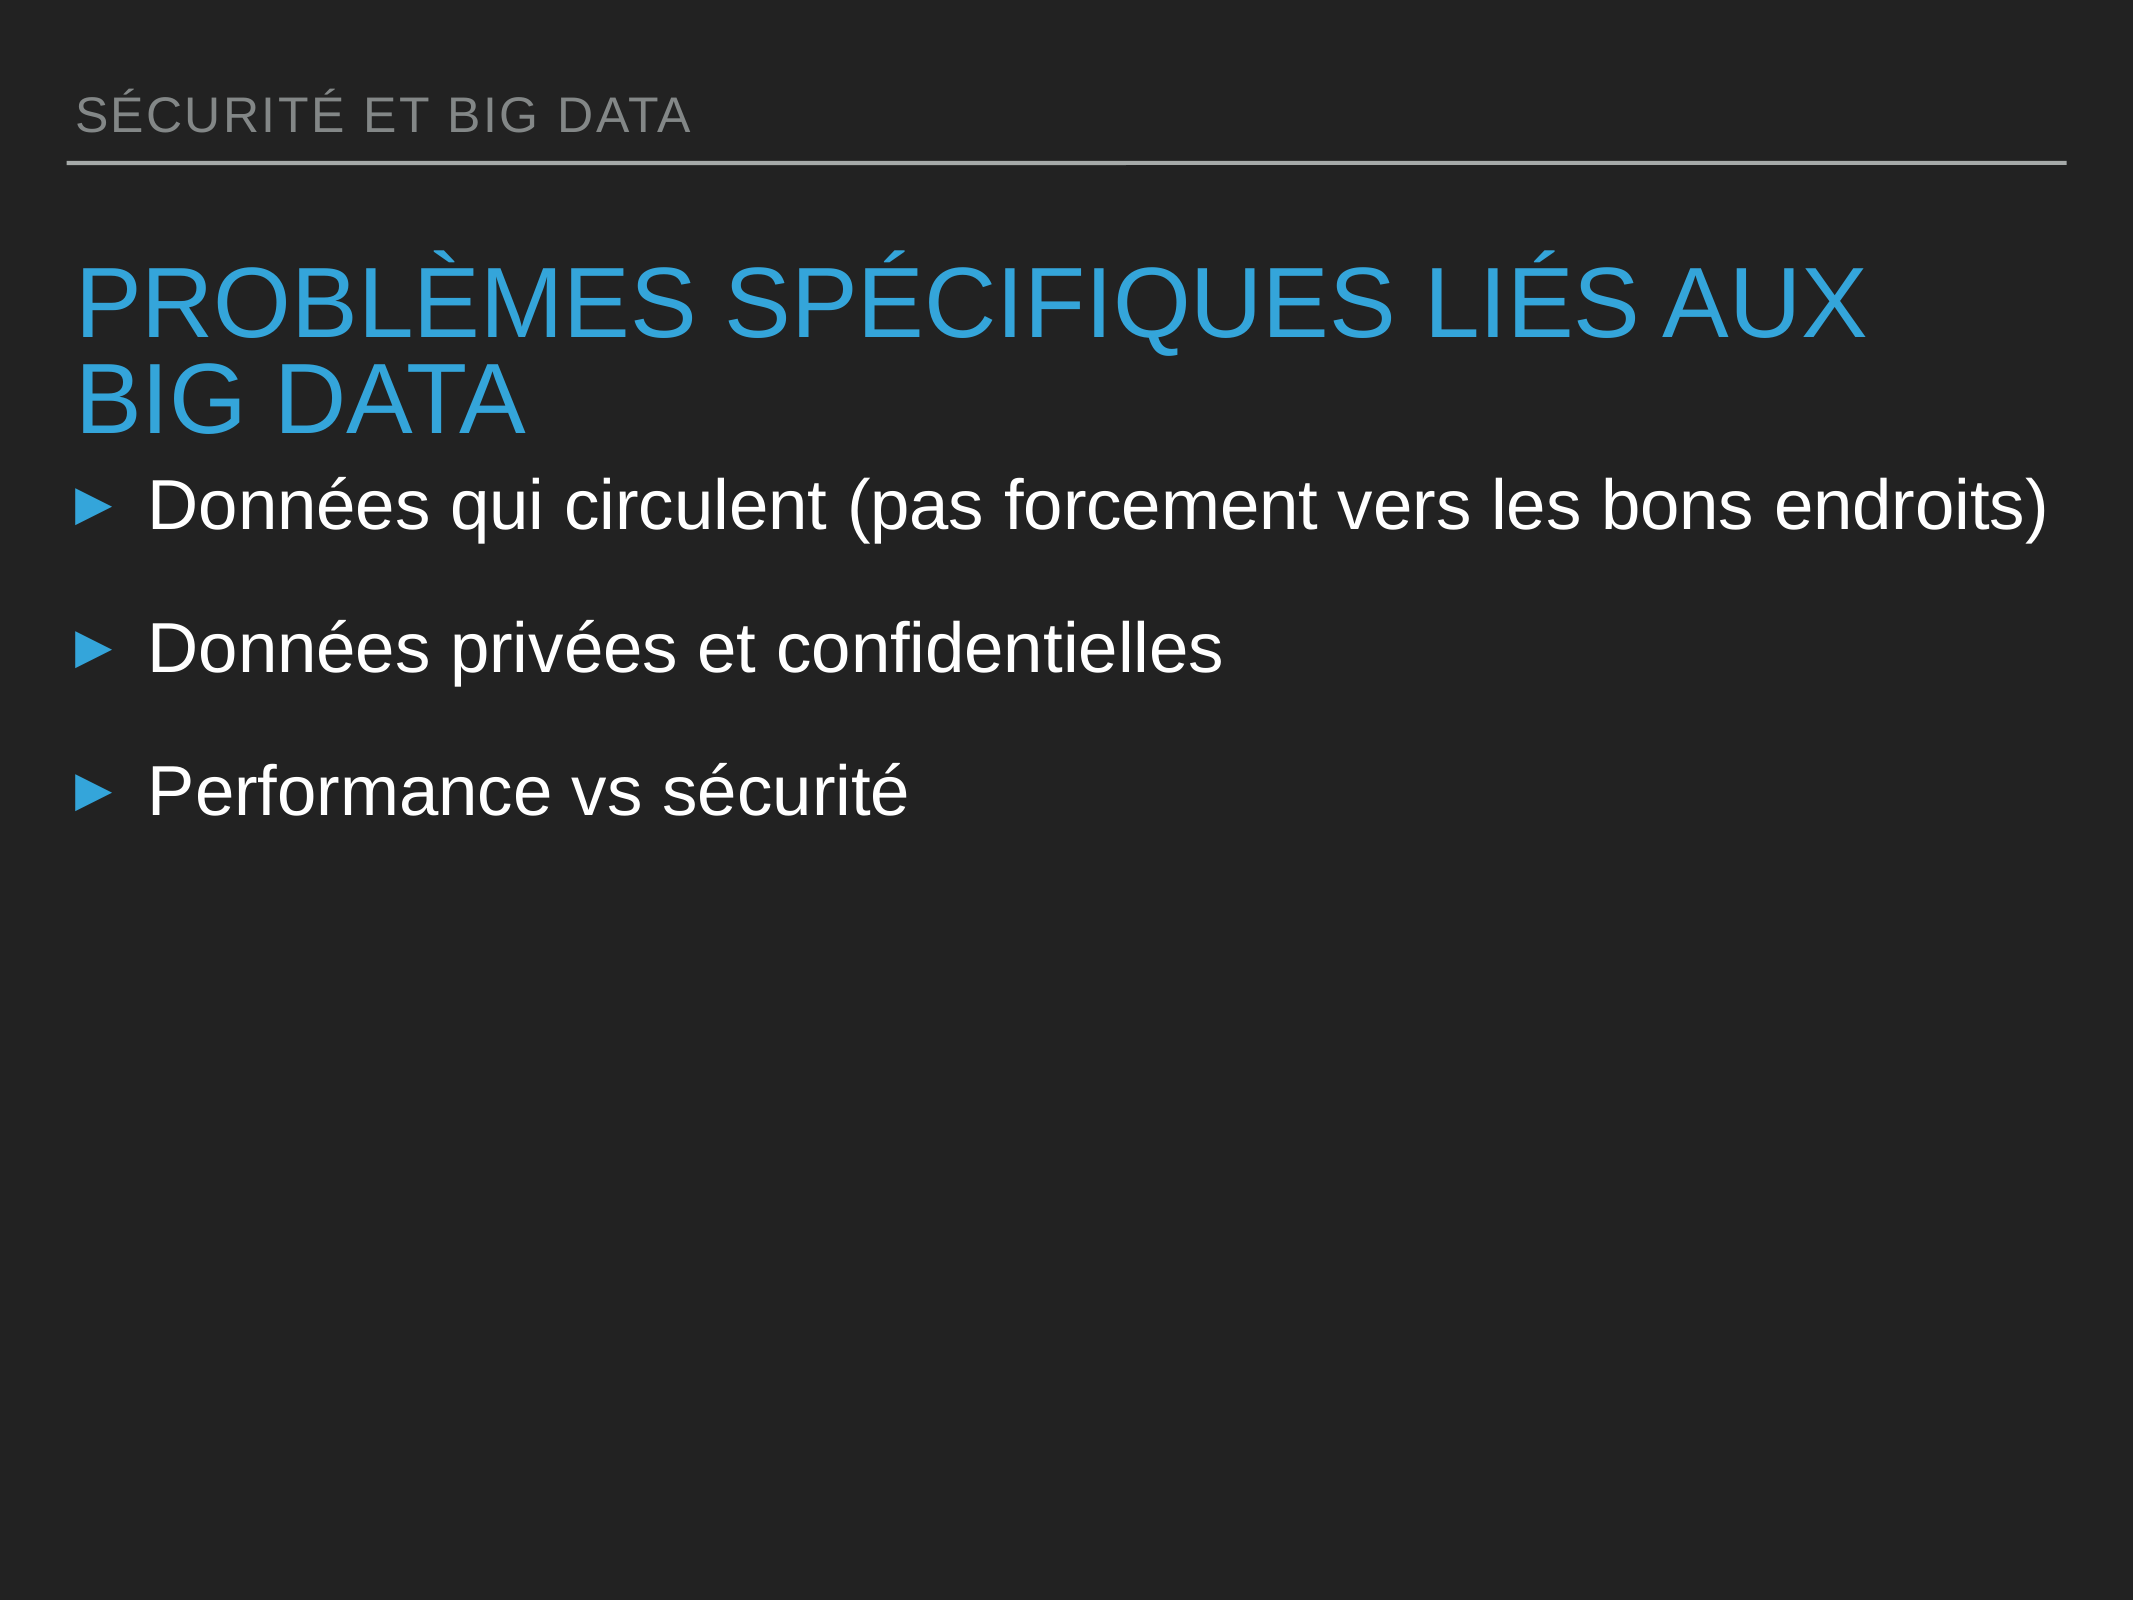

Sécurité et Big Data
# Problèmes spécifiques liés aux Big Data
Données qui circulent (pas forcement vers les bons endroits)
Données privées et confidentielles
Performance vs sécurité